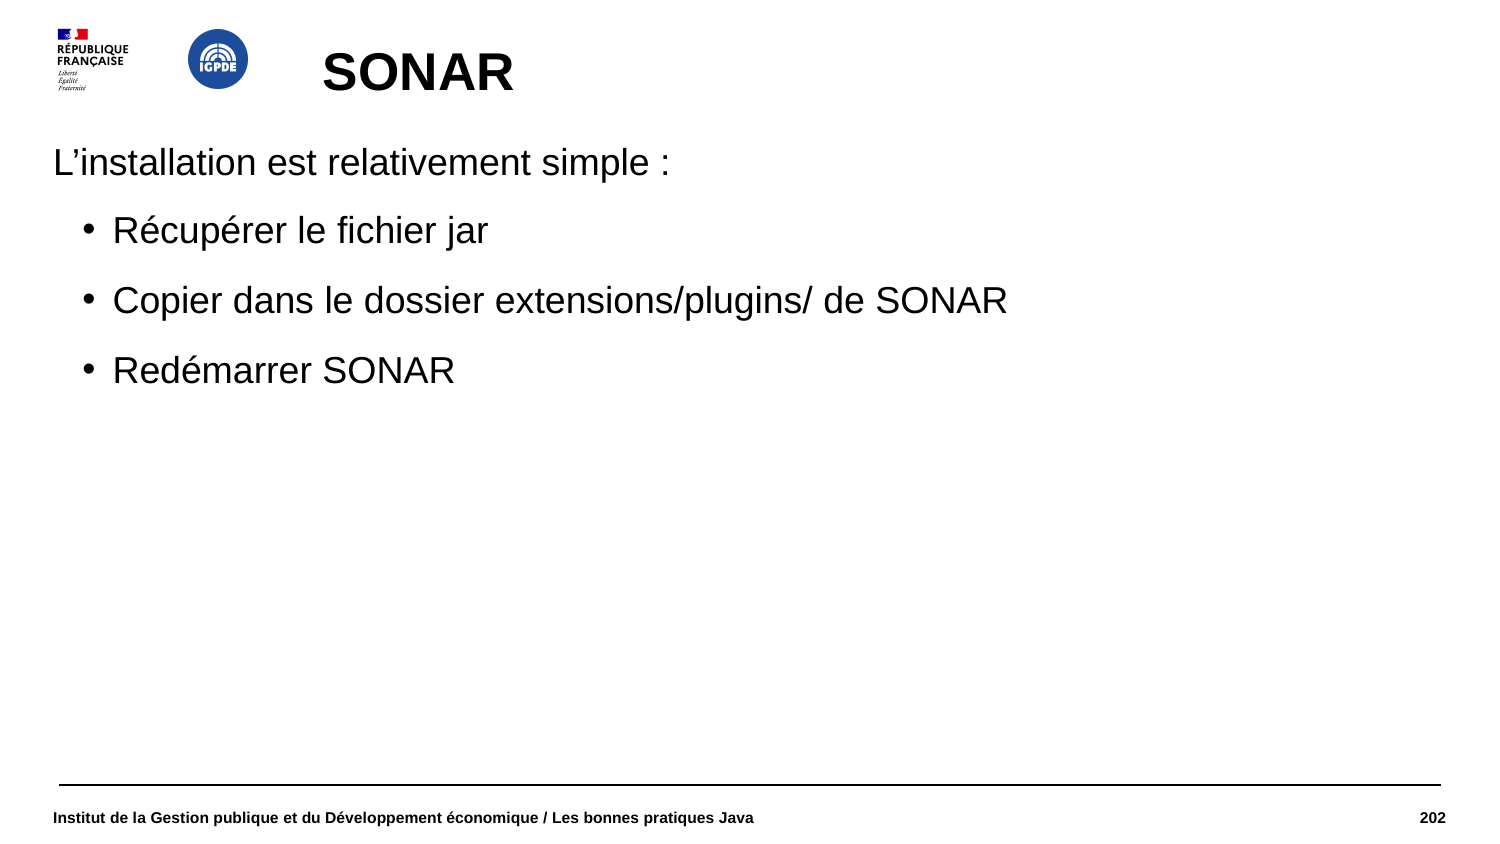

# SONAR
L’installation est relativement simple :
Récupérer le fichier jar
Copier dans le dossier extensions/plugins/ de SONAR
Redémarrer SONAR

Institut de la Gestion publique et du Développement économique / Les bonnes pratiques Java
202